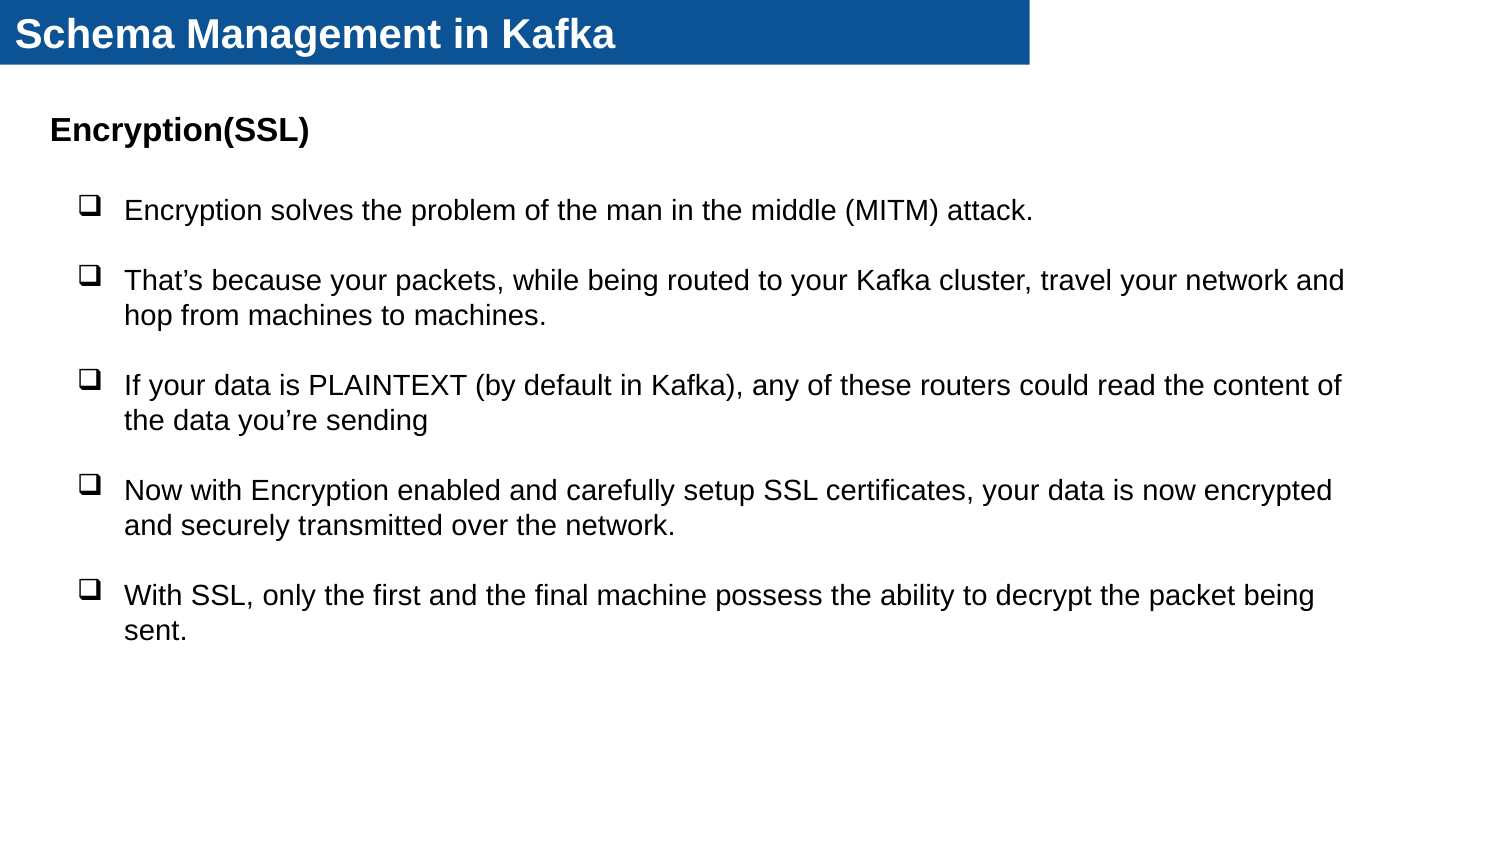

Schema Management in Kafka

Encryption(SSL)
Encryption solves the problem of the man in the middle (MITM) attack.

That’s because your packets, while being routed to your Kafka cluster, travel your network and hop from machines to machines.

If your data is PLAINTEXT (by default in Kafka), any of these routers could read the content of the data you’re sending

Now with Encryption enabled and carefully setup SSL certificates, your data is now encrypted and securely transmitted over the network.

With SSL, only the first and the final machine possess the ability to decrypt the packet being sent.